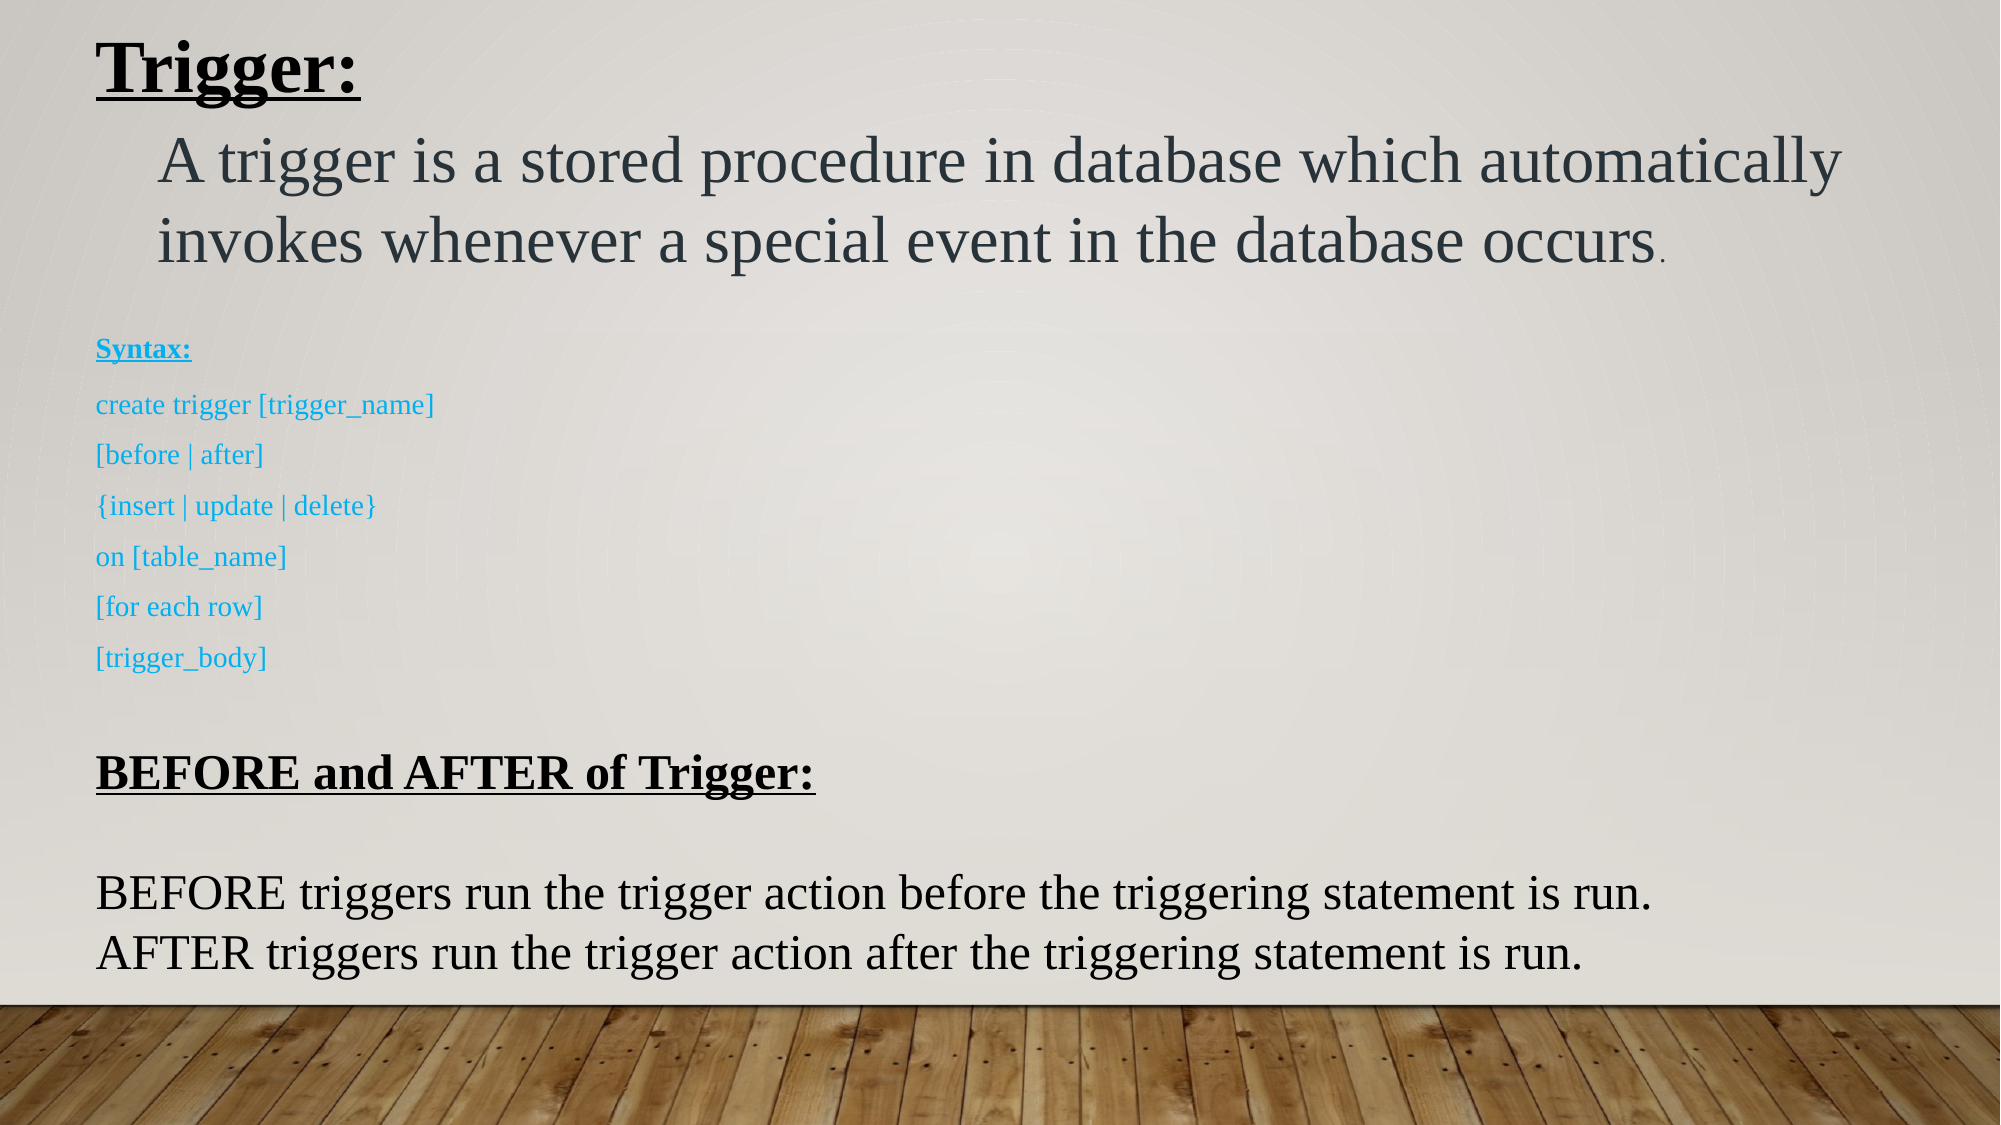

Trigger:

A trigger is a stored procedure in database which automatically invokes whenever a special event in the database occurs.

Syntax:
create trigger [trigger_name]
[before | after]
{insert | update | delete}
on [table_name]
[for each row]
[trigger_body]

BEFORE and AFTER of Trigger:
BEFORE triggers run the trigger action before the triggering statement is run.
AFTER triggers run the trigger action after the triggering statement is run.